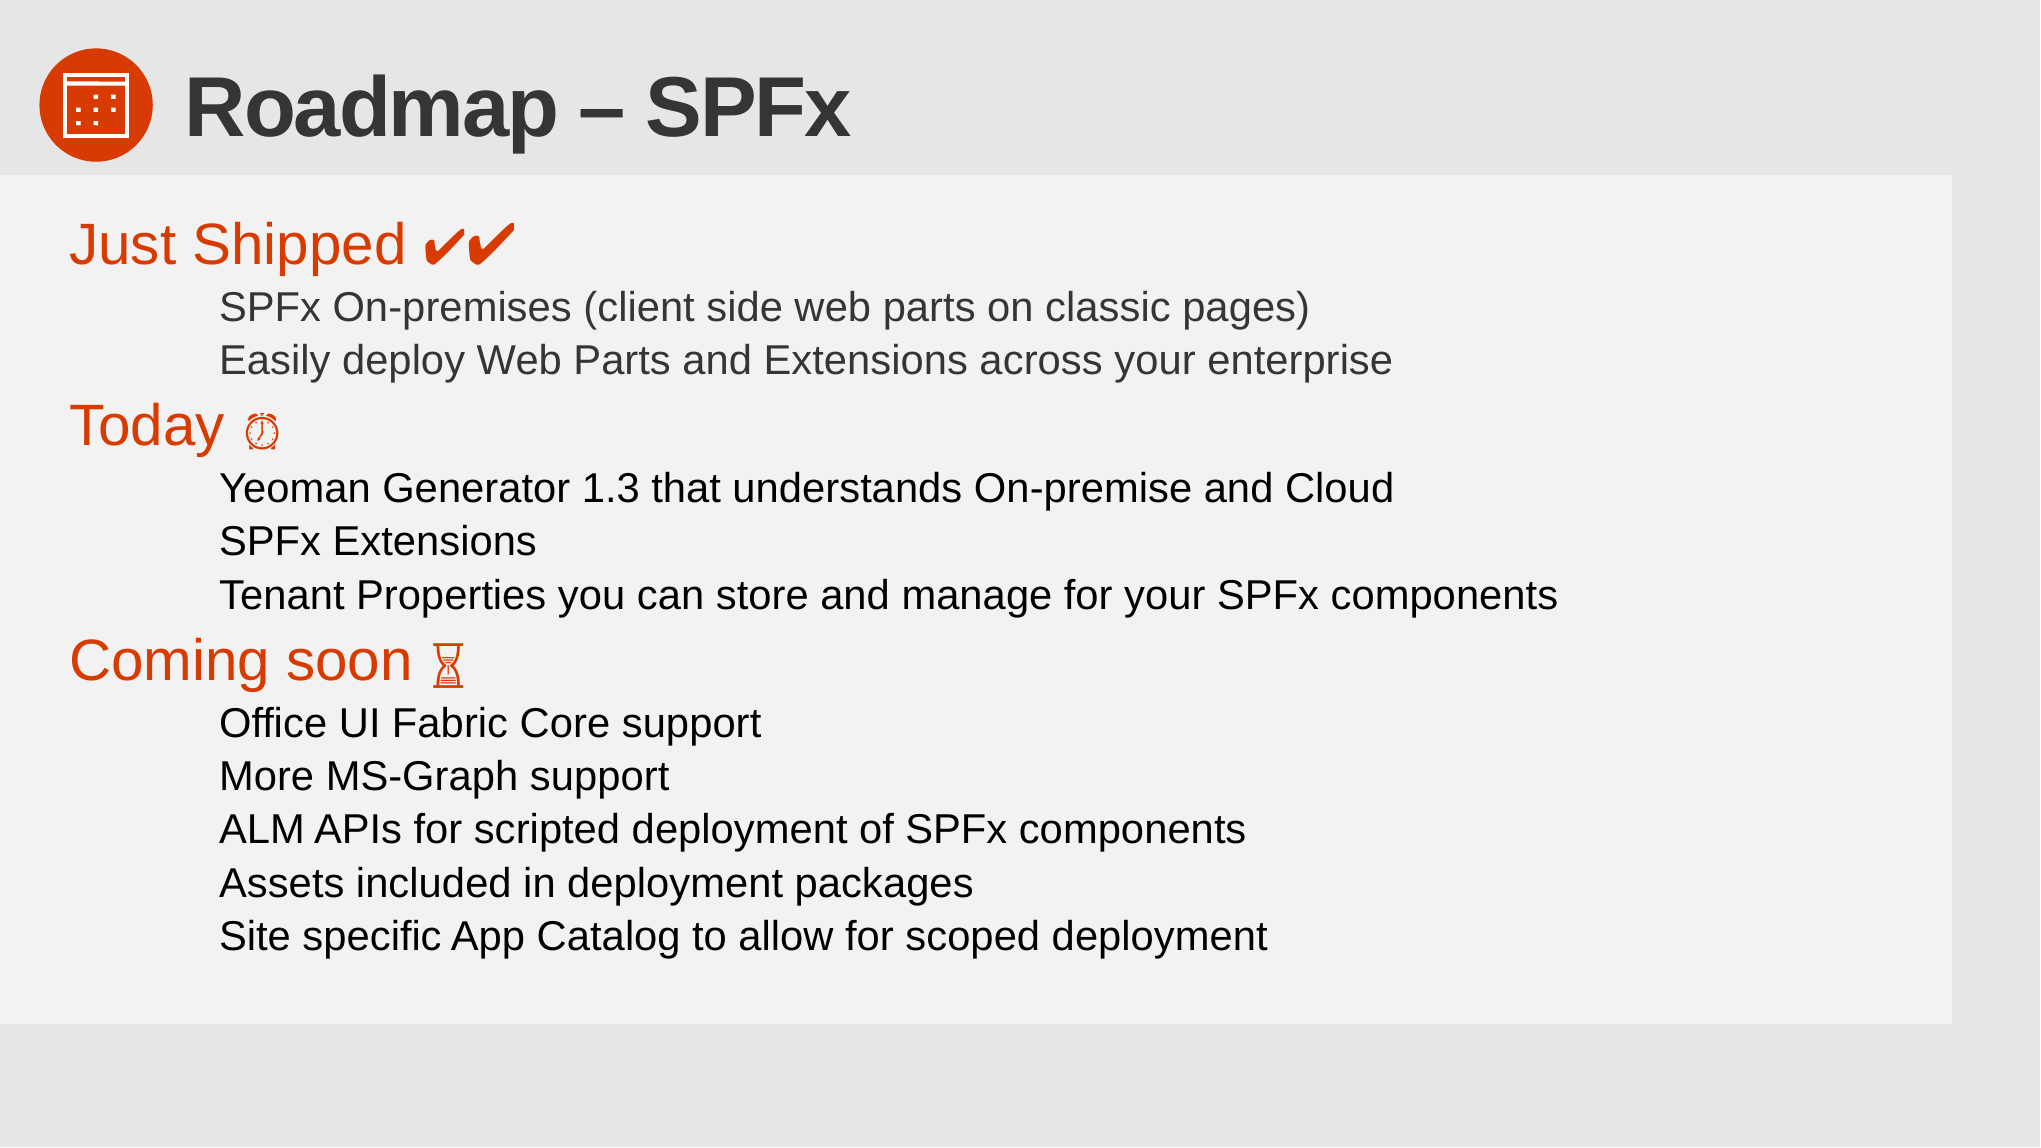

# Roadmap – SPFx

Just Shipped ✔✔
	SPFx On-premises (client side web parts on classic pages)
	Easily deploy Web Parts and Extensions across your enterprise
Today ⏰
	Yeoman Generator 1.3 that understands On-premise and Cloud
	SPFx Extensions
	Tenant Properties you can store and manage for your SPFx components
Coming soon ⏳
	Office UI Fabric Core support
	More MS-Graph support
	ALM APIs for scripted deployment of SPFx components
	Assets included in deployment packages
	Site specific App Catalog to allow for scoped deployment